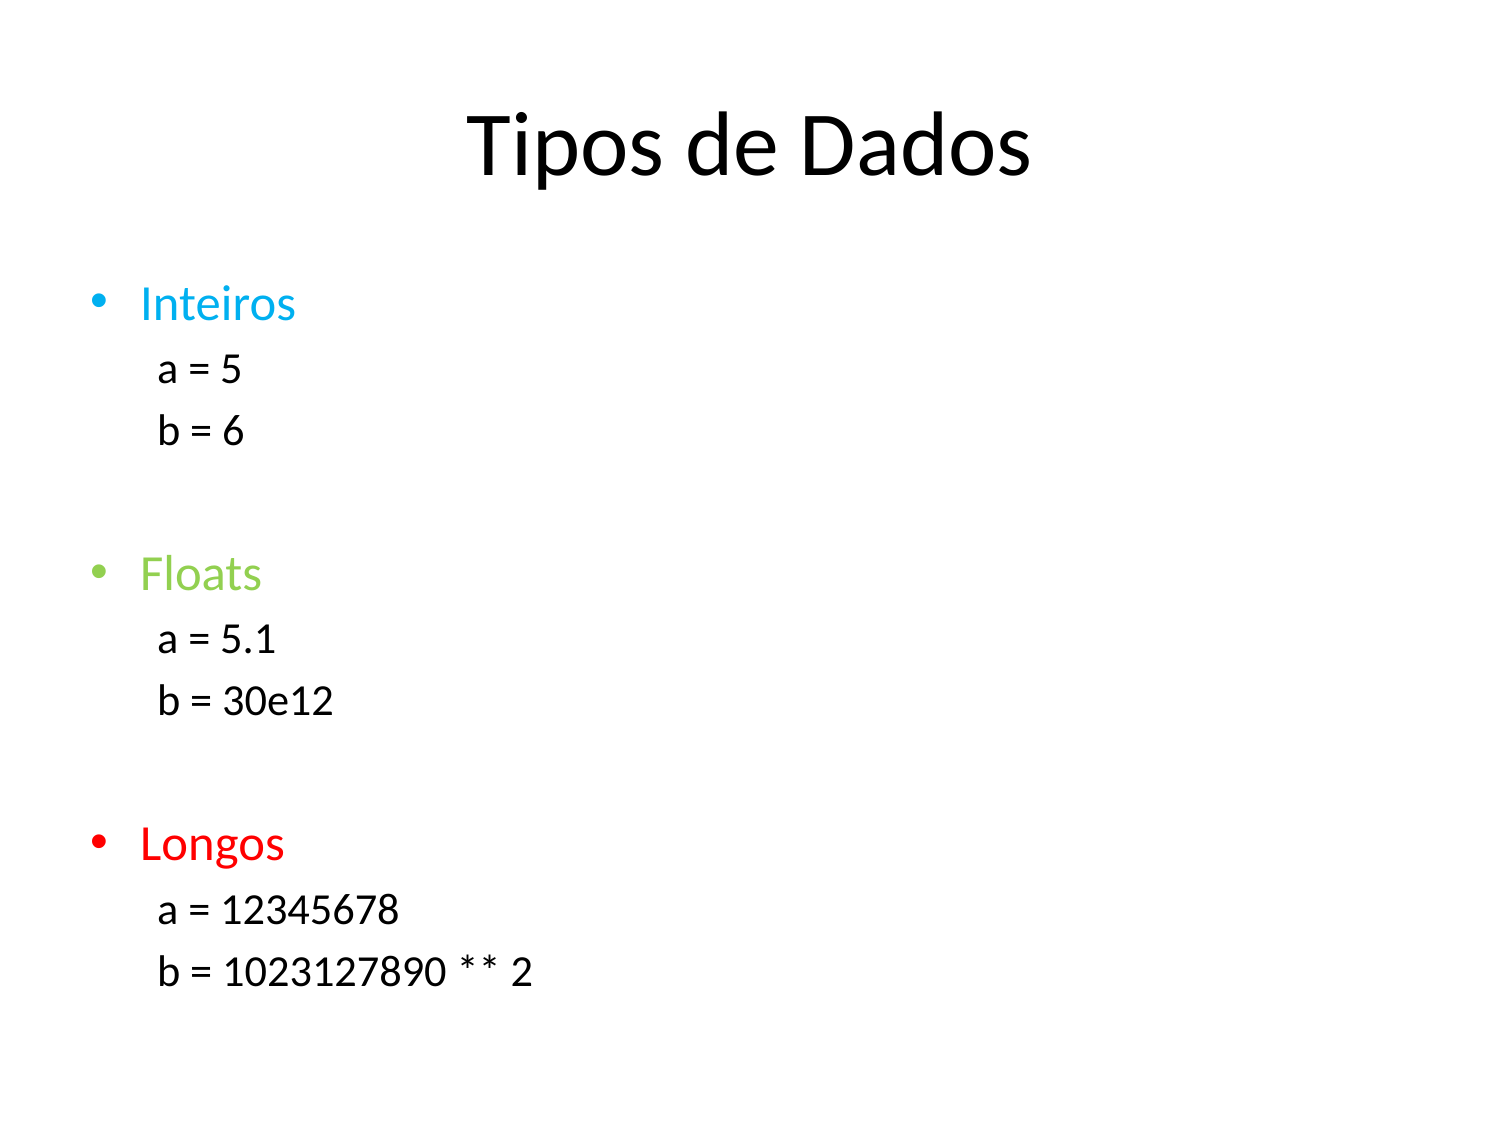

# Tipos de Dados
Inteiros
a = 5
b = 6

Floats
a = 5.1
b = 30e12

Longos
a = 12345678
b = 1023127890 ** 2